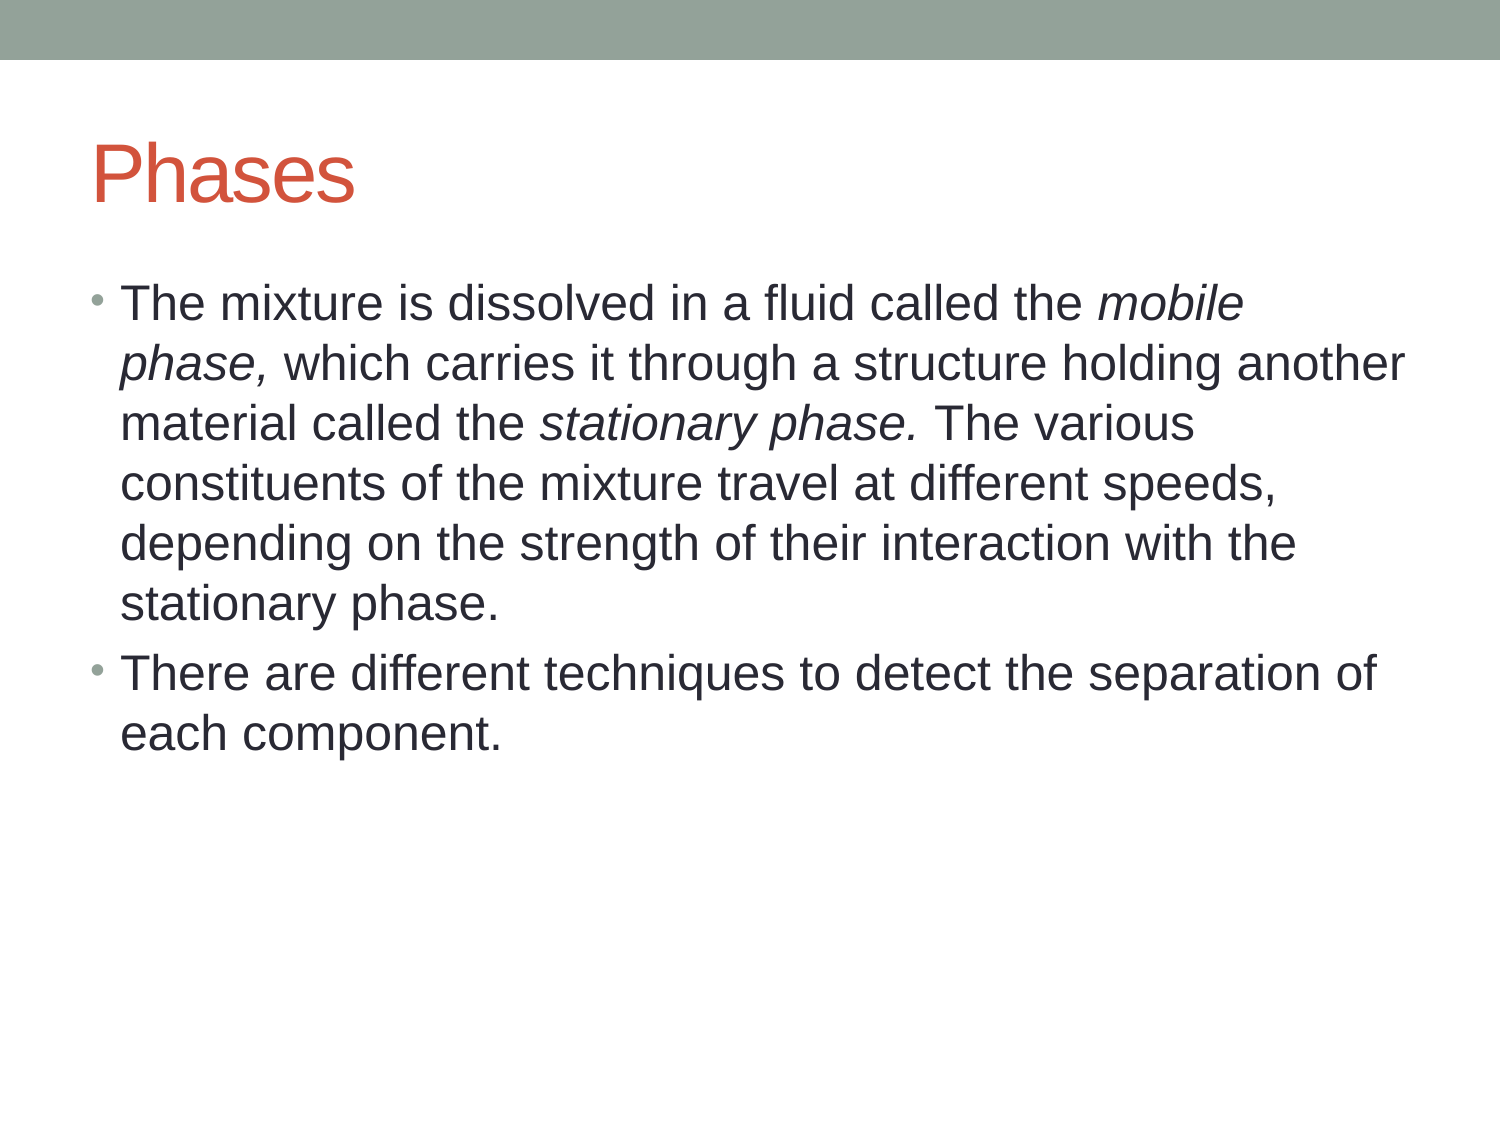

# Phases
The mixture is dissolved in a fluid called the mobile phase, which carries it through a structure holding another material called the stationary phase. The various constituents of the mixture travel at different speeds, depending on the strength of their interaction with the stationary phase.
There are different techniques to detect the separation of each component.